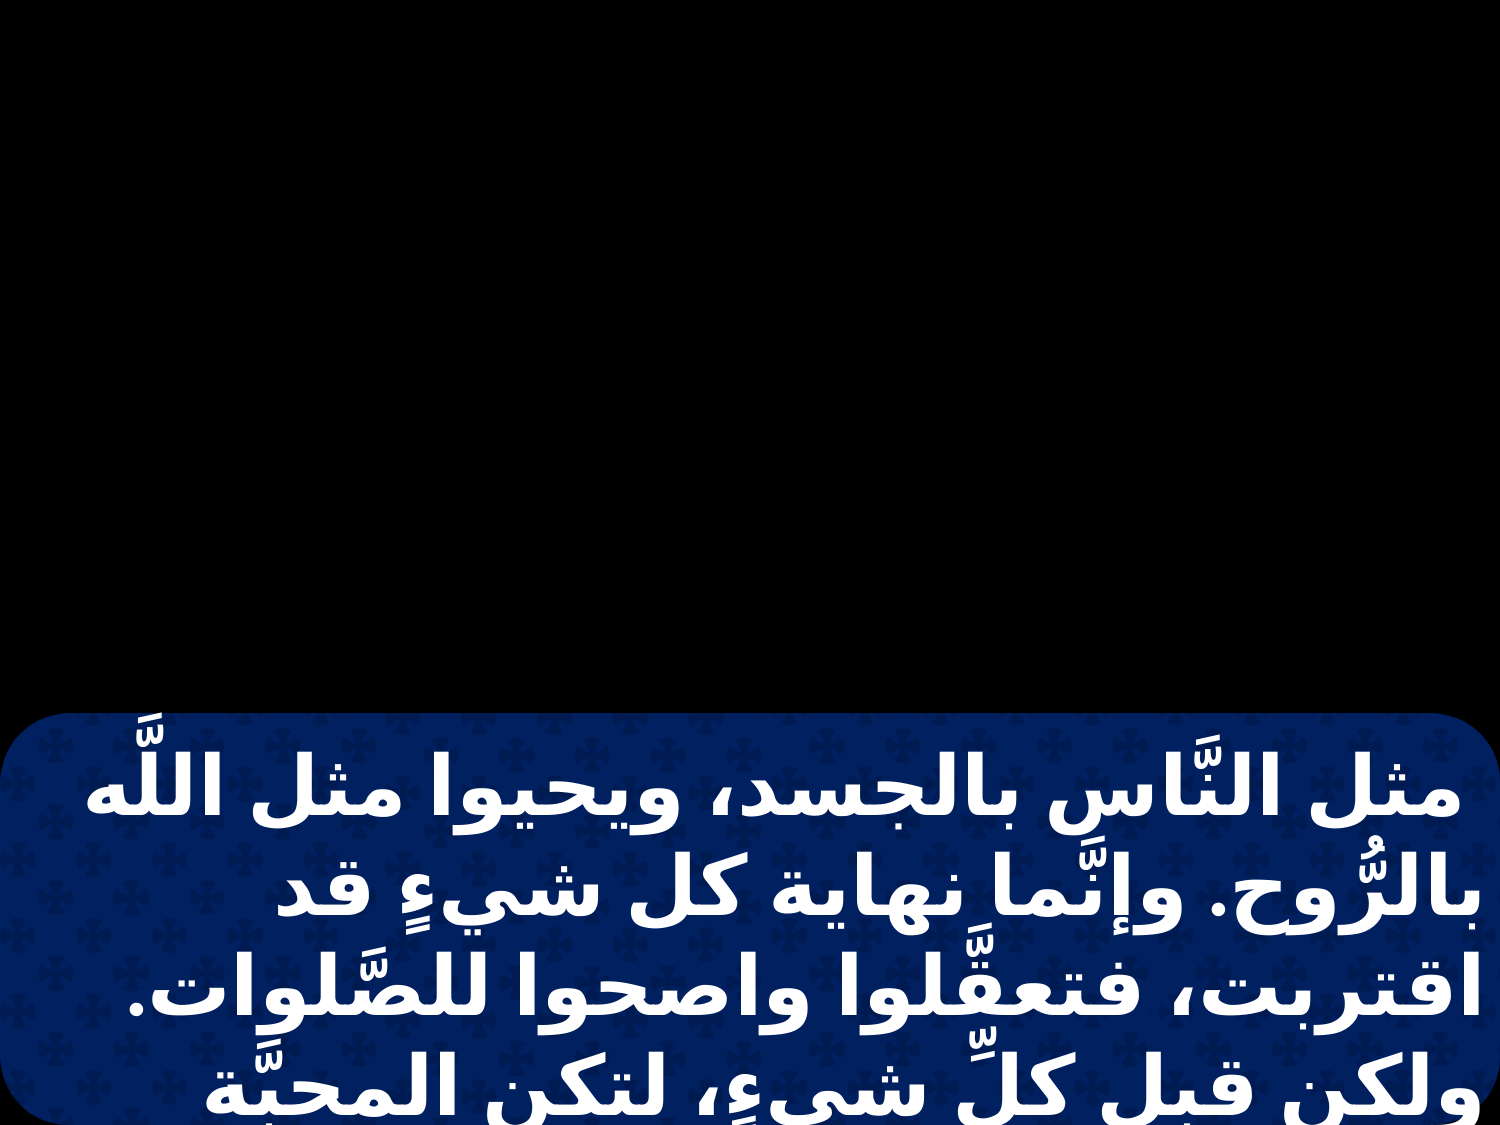

مثل النَّاس بالجسد، ويحيوا مثل اللَّه بالرُّوح. وإنَّما نهاية كل شيءٍ قد اقتربت، فتعقَّلوا واصحوا للصَّلوات. ولكن قبل كلِّ شيءٍ، لتكن المحبَّة دائمةً فيكُم بعضكُم لبعضٍ، لأنَّ المحبَّة تستُر